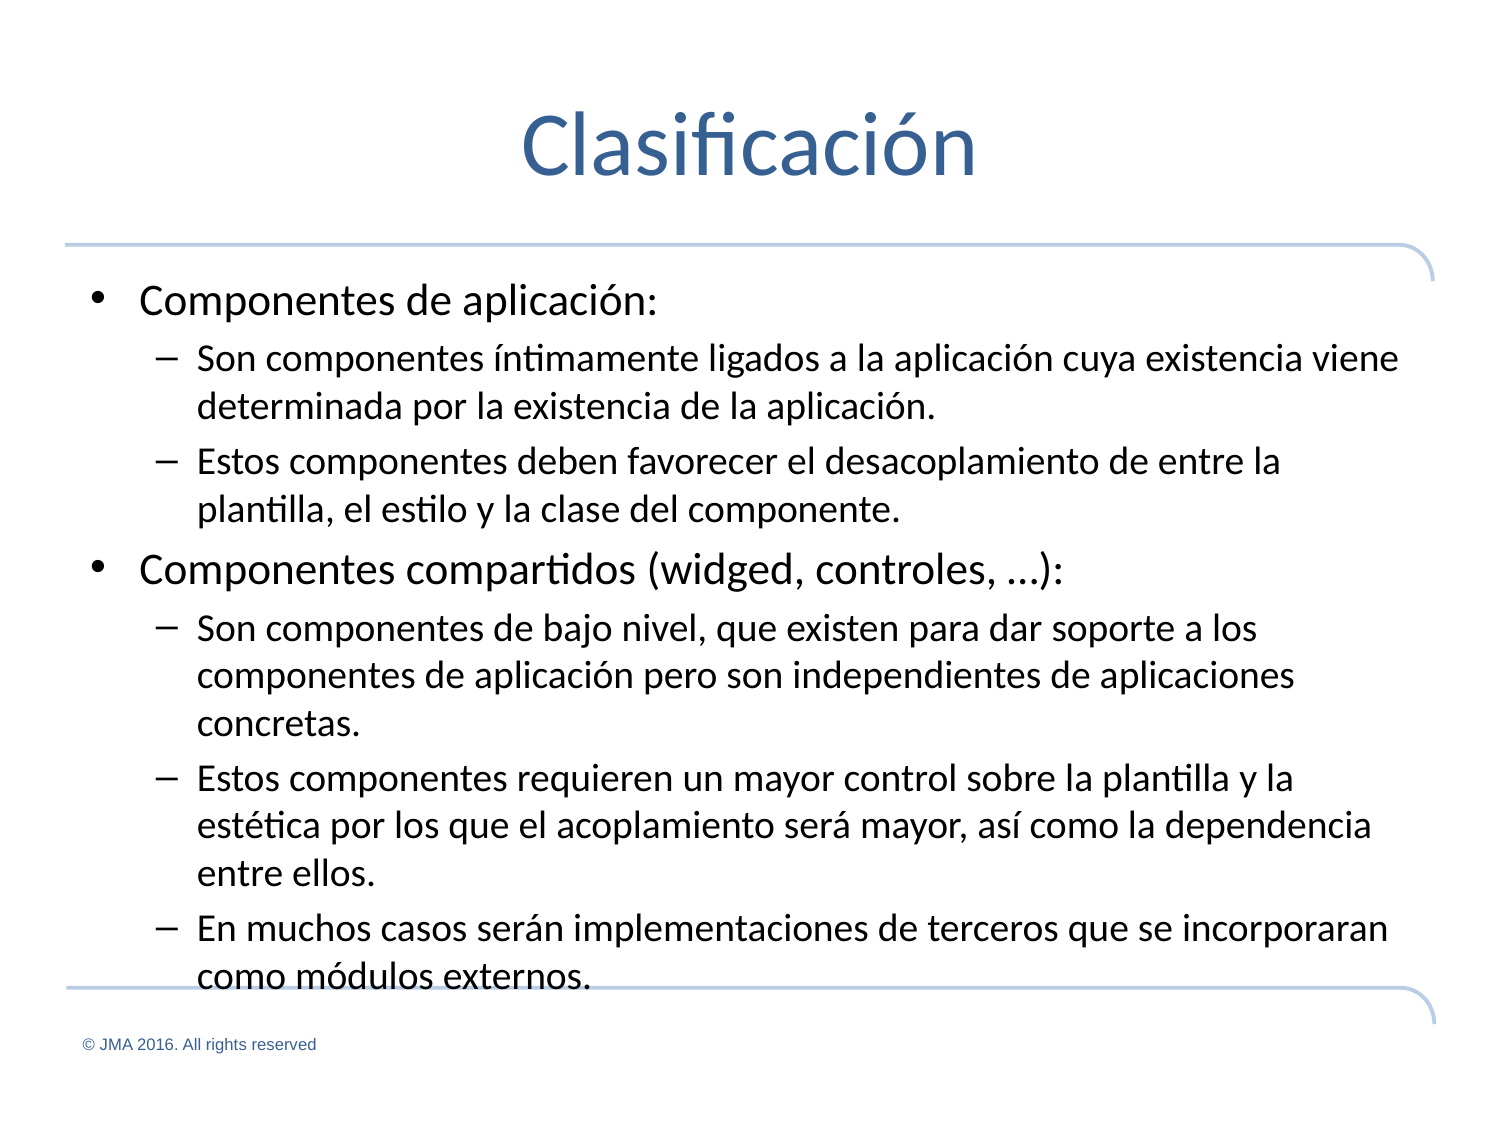

# Clasificación
Componentes de aplicación:
Son componentes íntimamente ligados a la aplicación cuya existencia viene determinada por la existencia de la aplicación.
Estos componentes deben favorecer el desacoplamiento de entre la plantilla, el estilo y la clase del componente.
Componentes compartidos (widged, controles, …):
Son componentes de bajo nivel, que existen para dar soporte a los componentes de aplicación pero son independientes de aplicaciones concretas.
Estos componentes requieren un mayor control sobre la plantilla y la estética por los que el acoplamiento será mayor, así como la dependencia entre ellos.
En muchos casos serán implementaciones de terceros que se incorporaran como módulos externos.